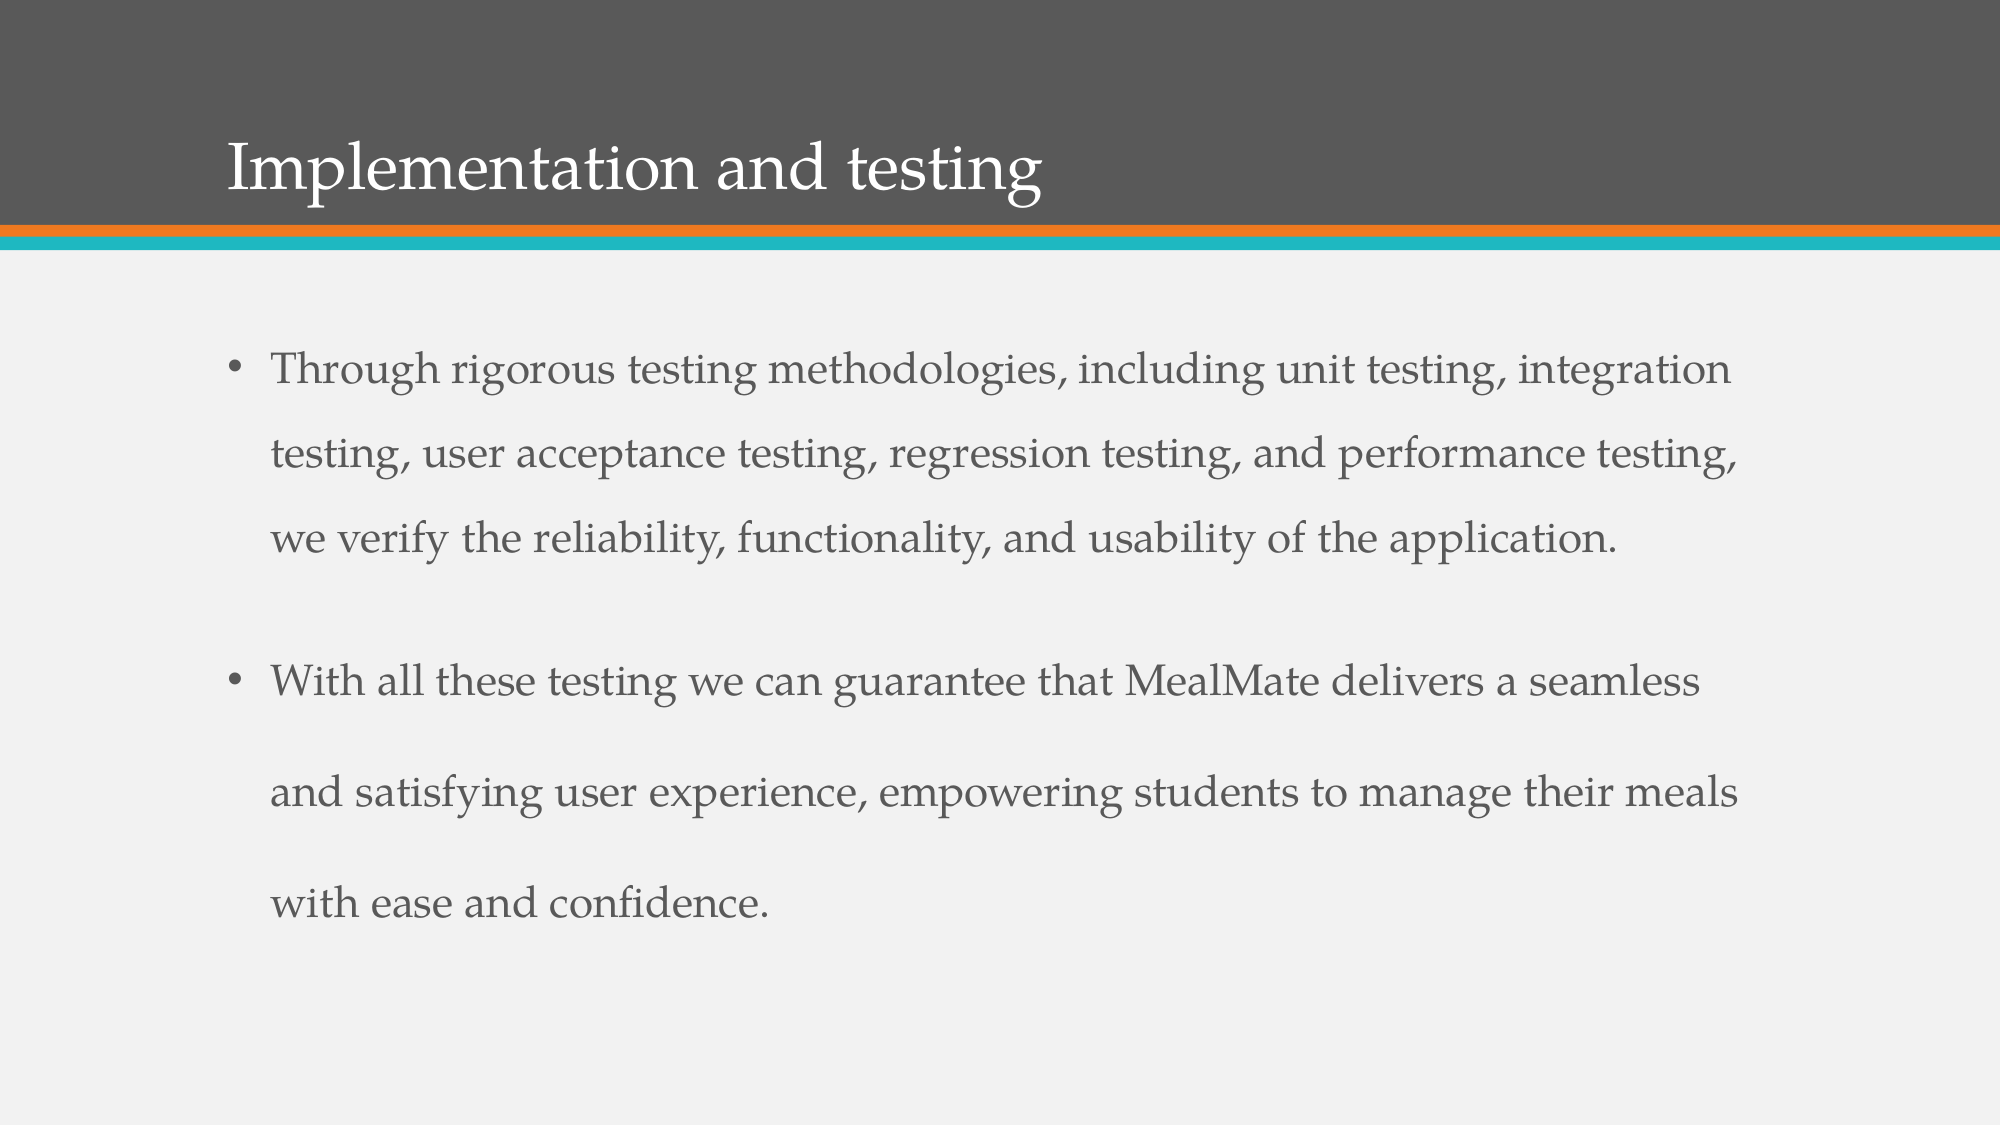

# Implementation and testing
Through rigorous testing methodologies, including unit testing, integration testing, user acceptance testing, regression testing, and performance testing, we verify the reliability, functionality, and usability of the application.
With all these testing we can guarantee that MealMate delivers a seamless and satisfying user experience, empowering students to manage their meals with ease and confidence.